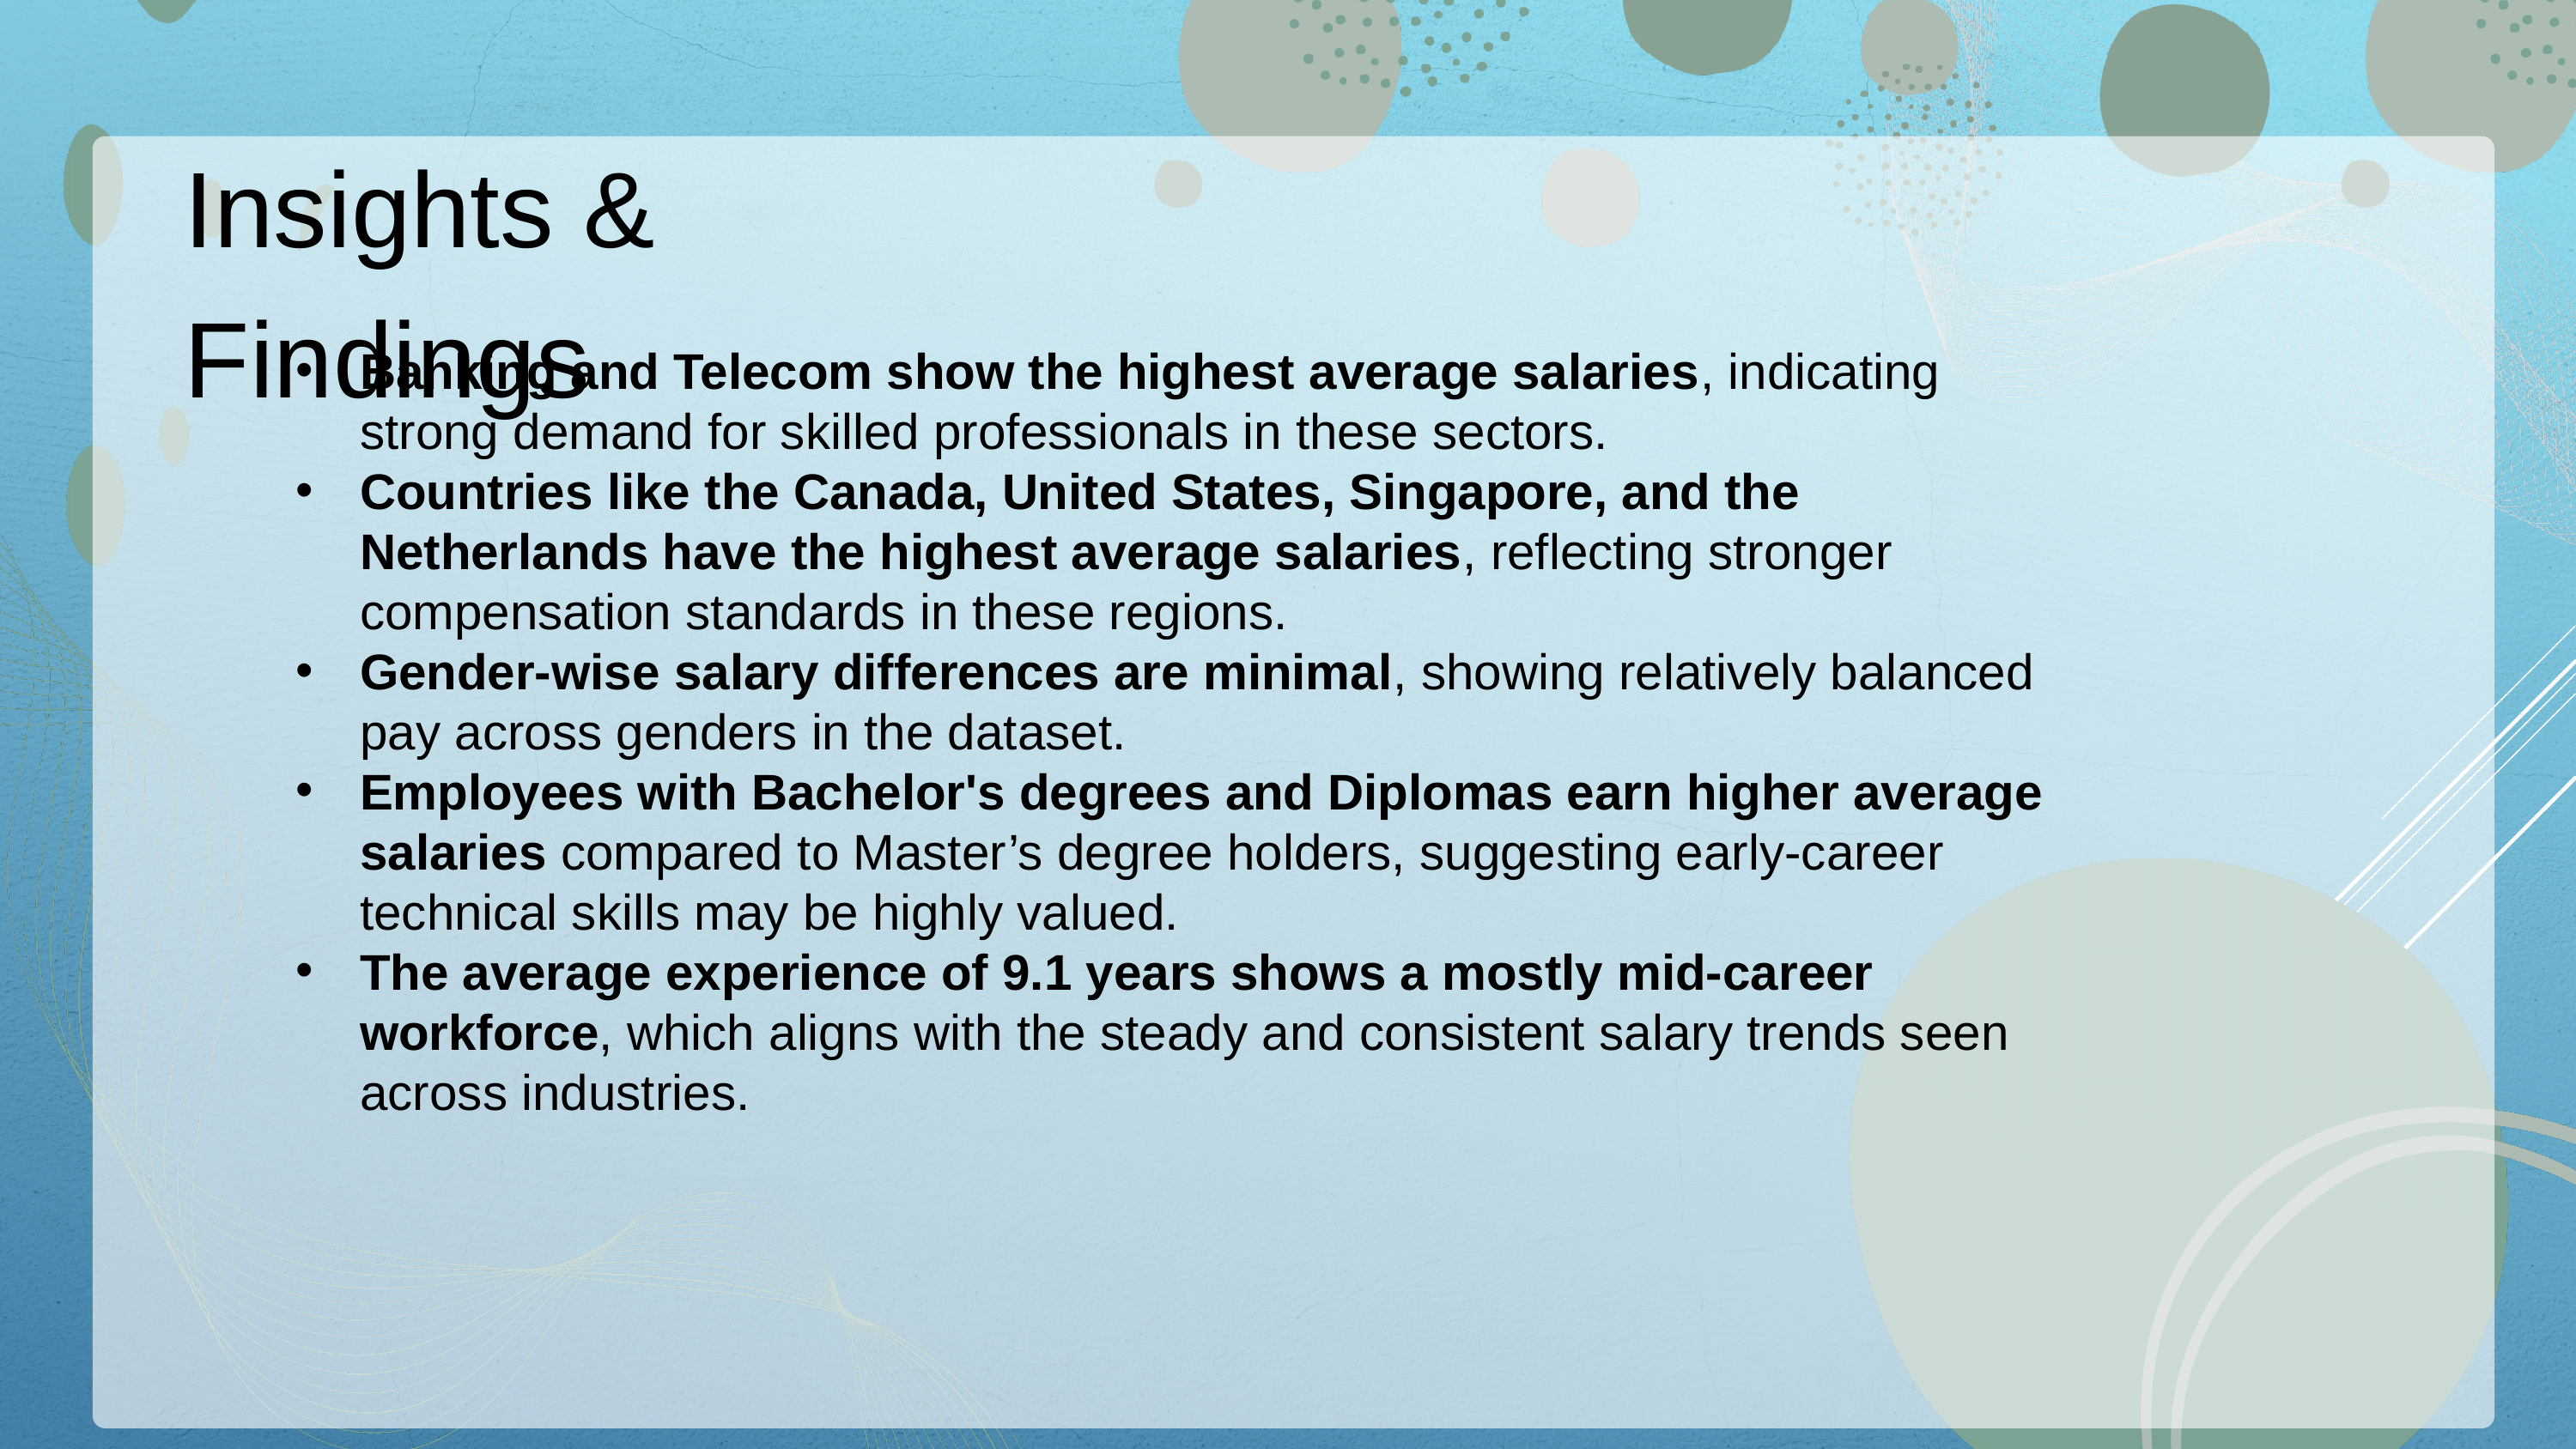

Insights & Findings

Banking and Telecom show the highest average salaries, indicating strong demand for skilled professionals in these sectors.
Countries like the Canada, United States, Singapore, and the Netherlands have the highest average salaries, reflecting stronger compensation standards in these regions.
Gender-wise salary differences are minimal, showing relatively balanced pay across genders in the dataset.
Employees with Bachelor's degrees and Diplomas earn higher average salaries compared to Master’s degree holders, suggesting early-career technical skills may be highly valued.
The average experience of 9.1 years shows a mostly mid-career workforce, which aligns with the steady and consistent salary trends seen across industries.